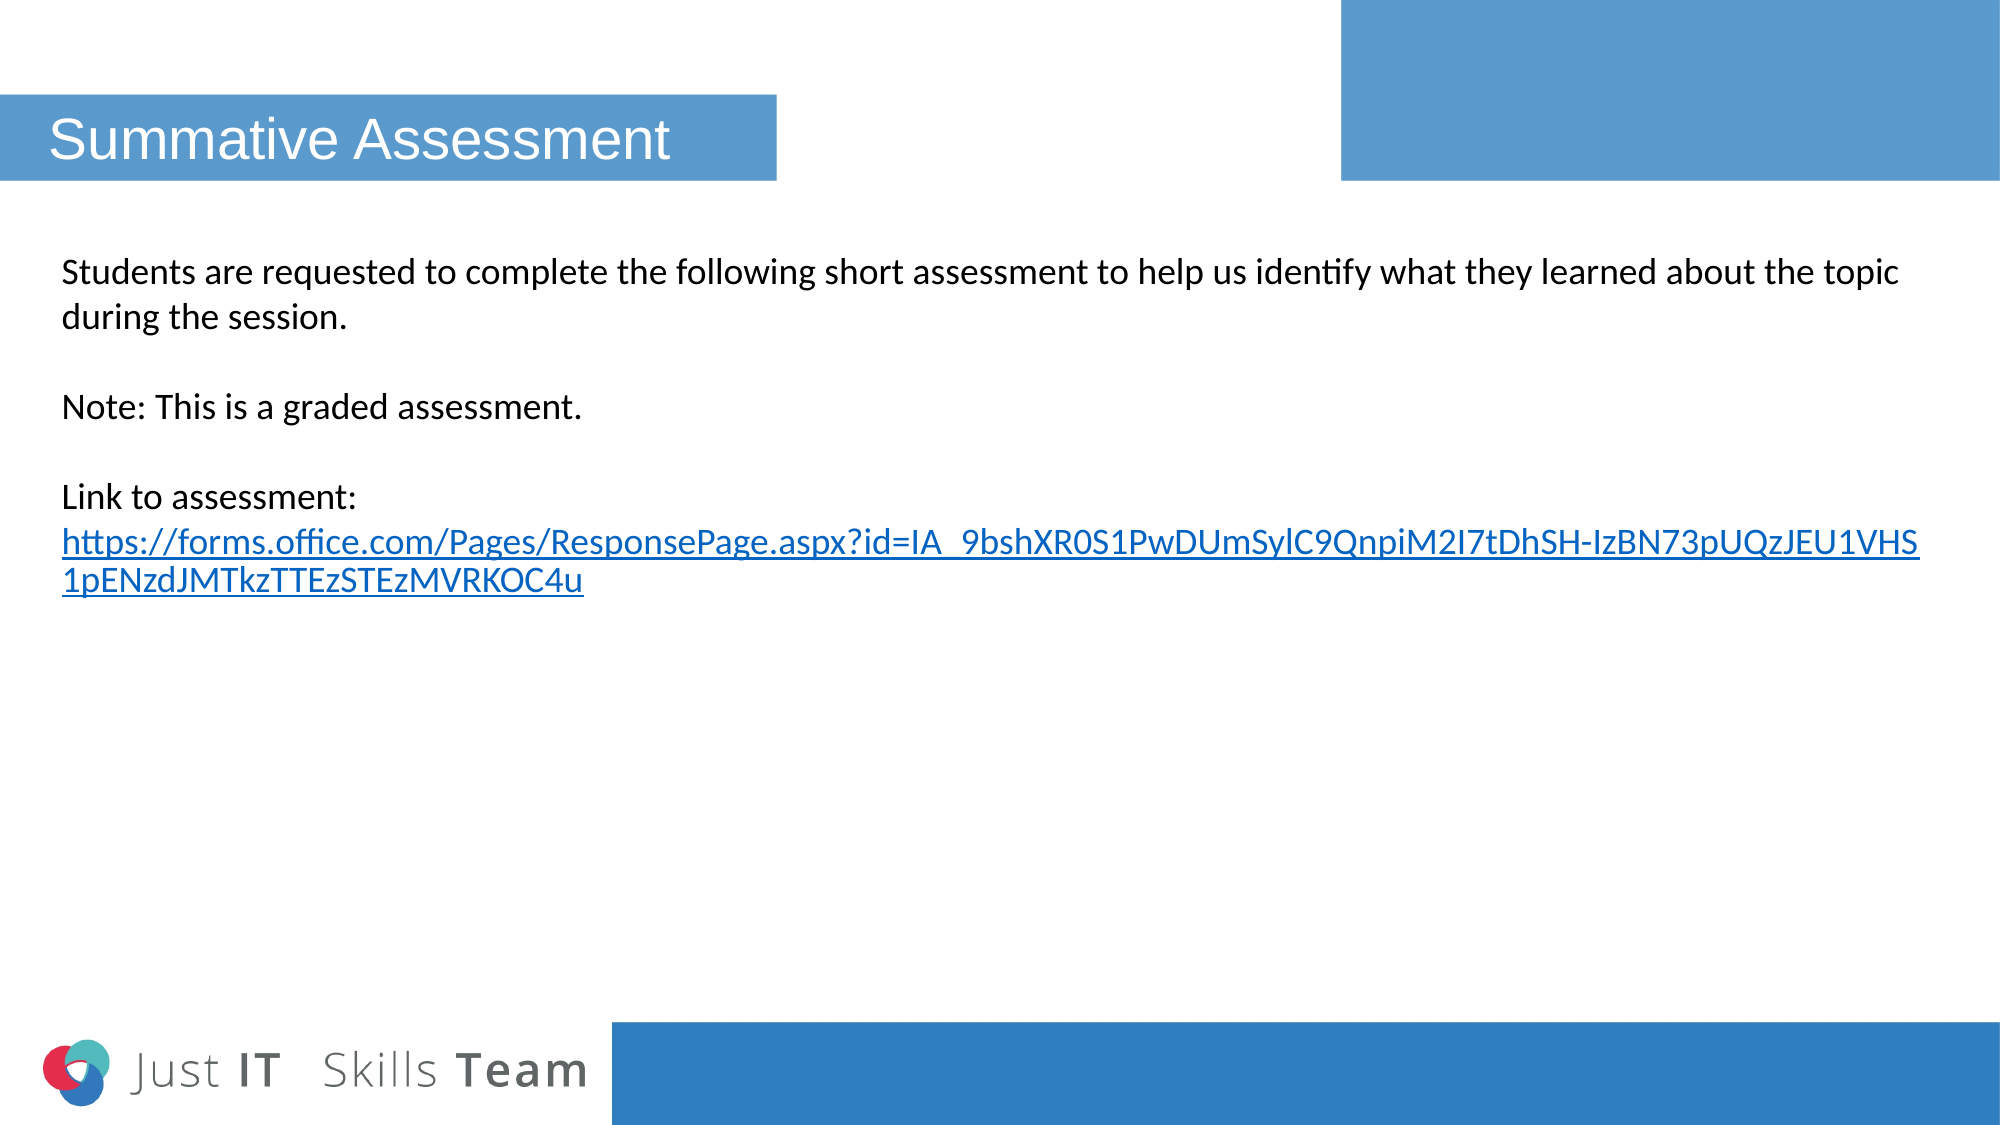

# Summative Assessment
Students are requested to complete the following short assessment to help us identify what they learned about the topic during the session.
Note: This is a graded assessment.

Link to assessment: https://forms.office.com/Pages/ResponsePage.aspx?id=IA_9bshXR0S1PwDUmSylC9QnpiM2I7tDhSH-IzBN73pUQzJEU1VHS1pENzdJMTkzTTEzSTEzMVRKOC4u